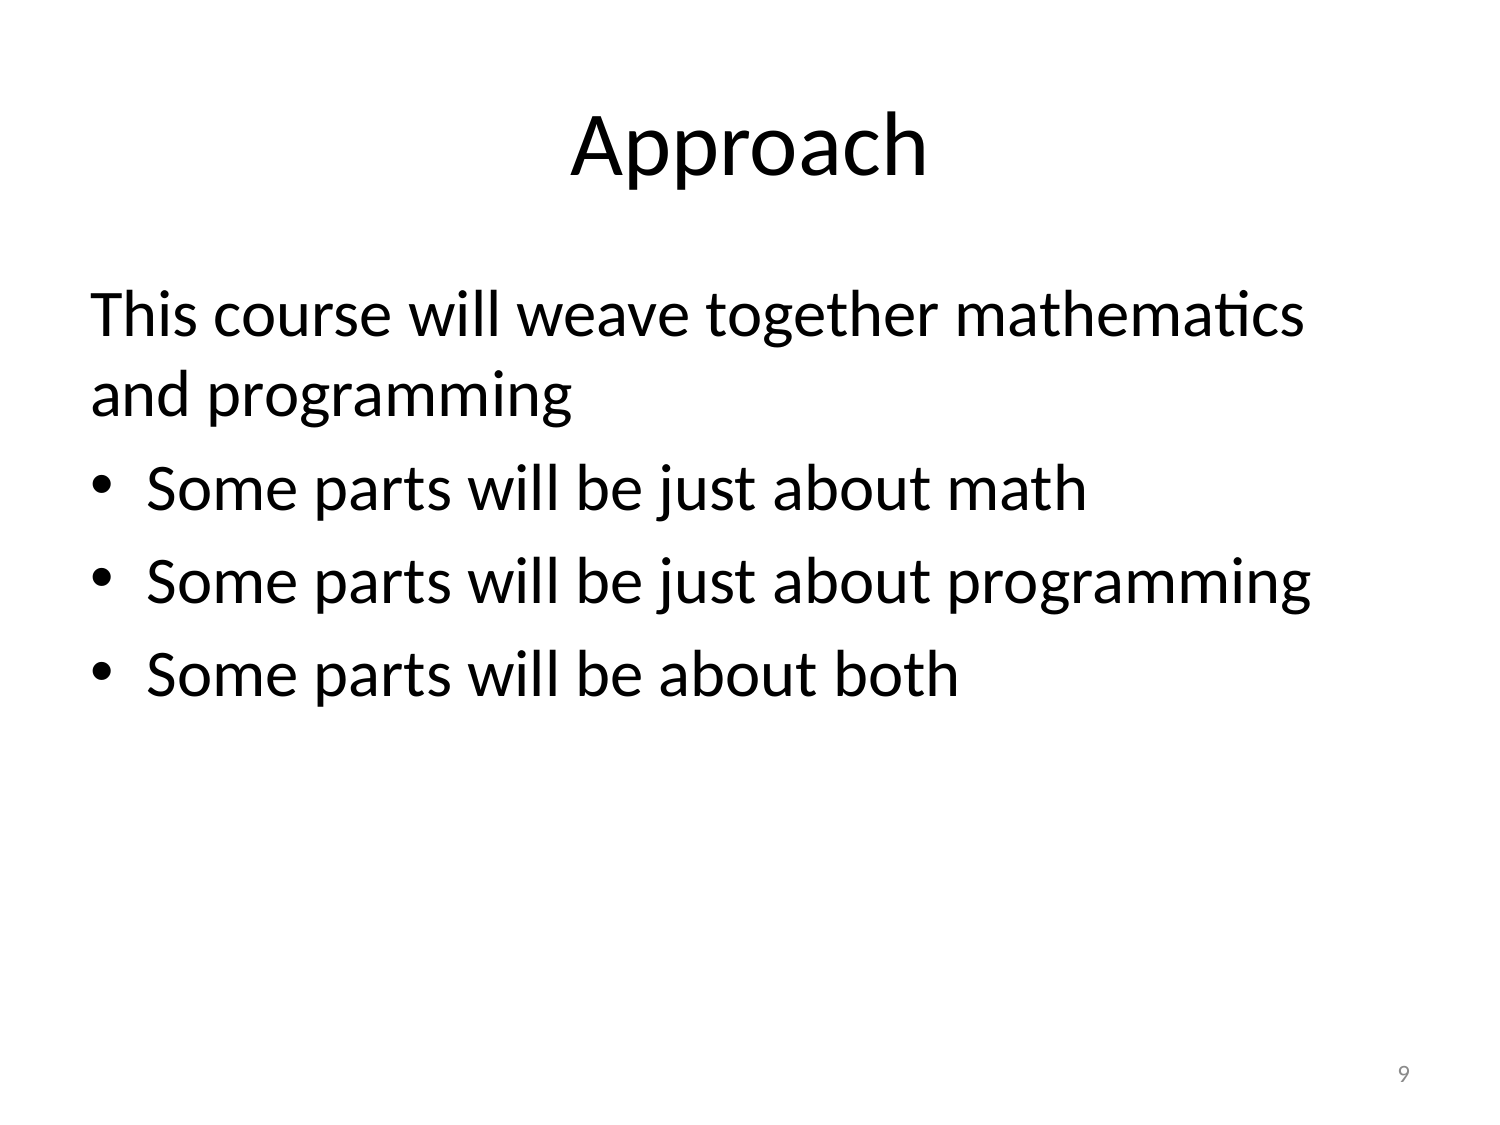

# Approach
This course will weave together mathematics and programming
Some parts will be just about math
Some parts will be just about programming
Some parts will be about both
9